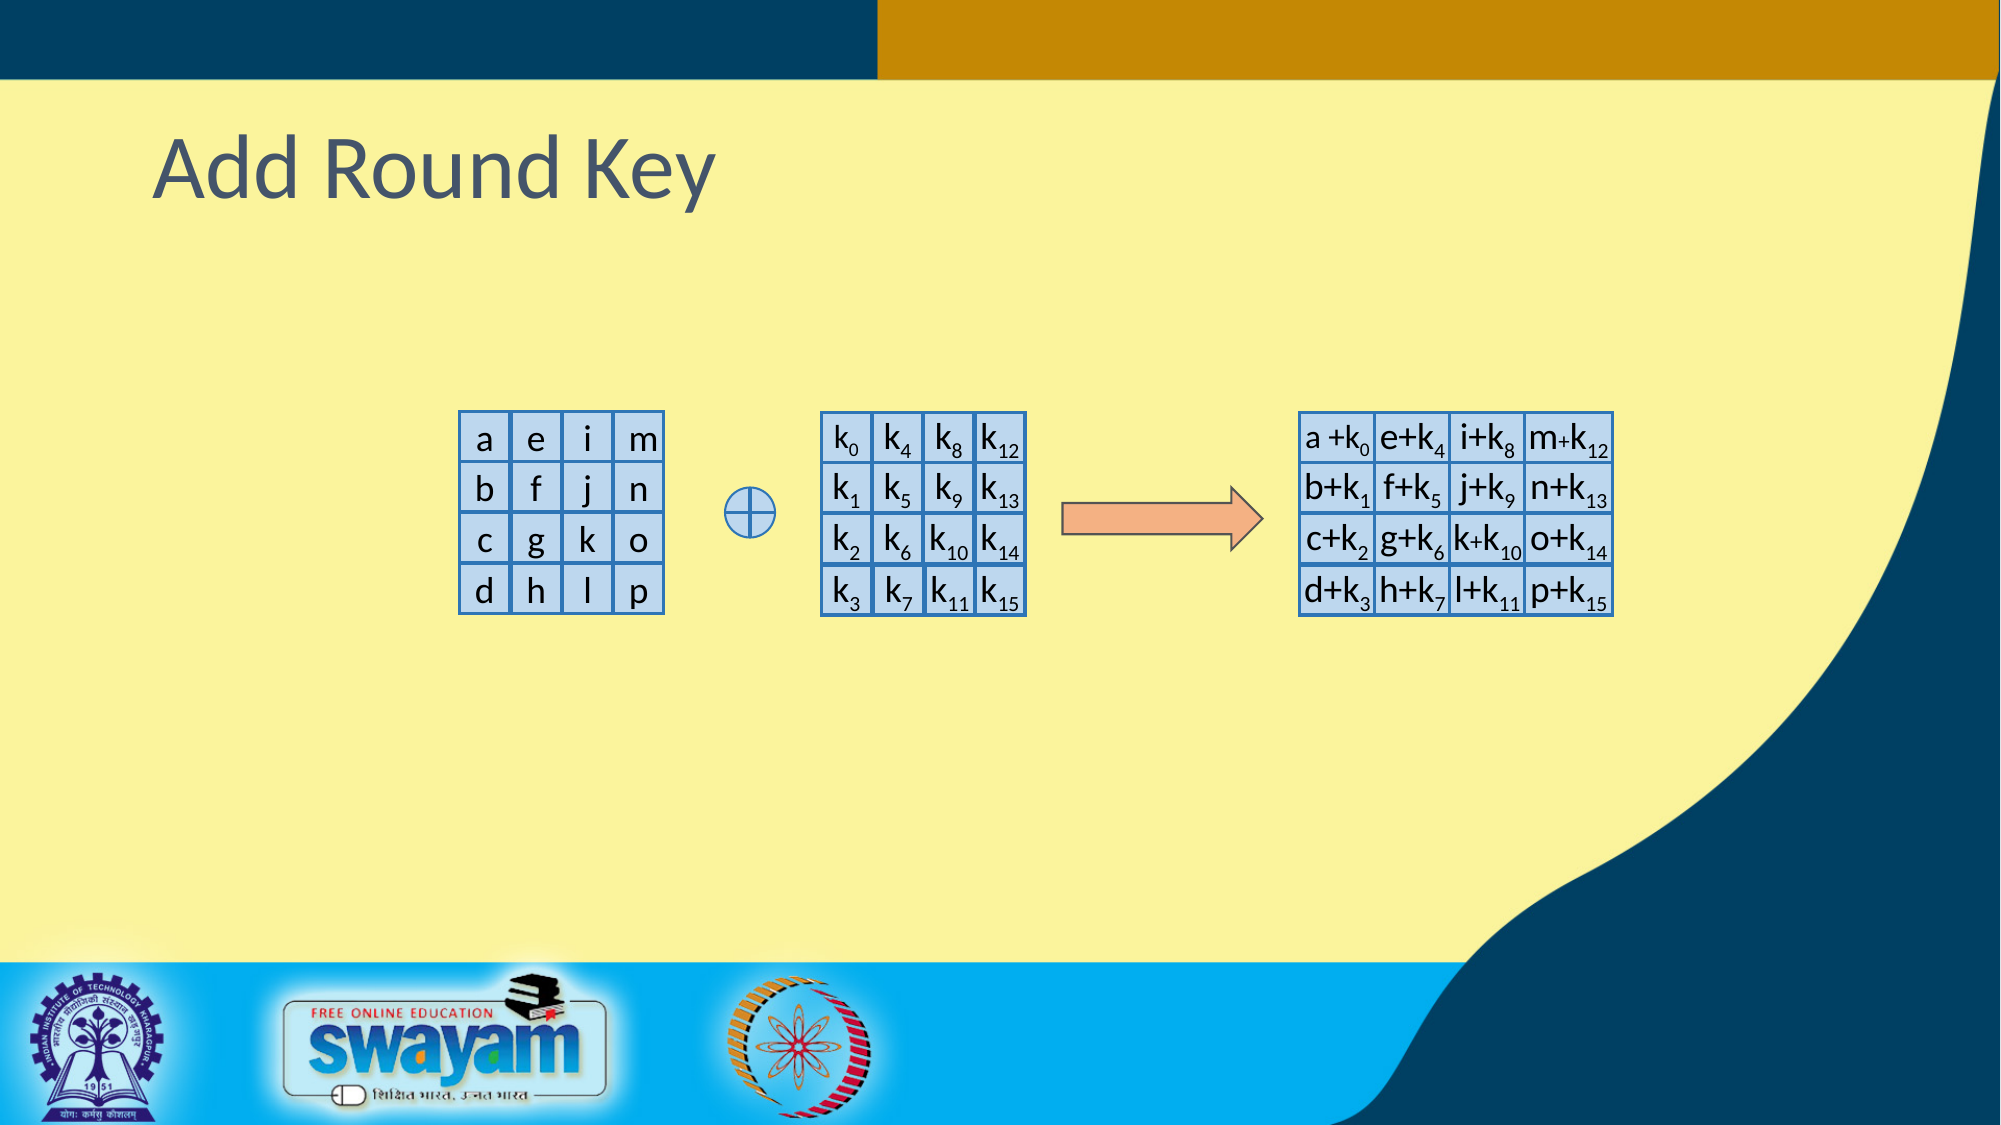

Add Round Key
a
e
i
m
k0
k4
k8
k12
a +k0
e+k4
i+k8
m+k12
b
f
j
n
k1
k5
k9
k13
b+k1
f+k5
j+k9
n+k13

c
g
k
o
k2
k6
k10
k14
c+k2
g+k6
k+k10
o+k14
d
h
l
p
k3
k7
k11
k15
d+k3
h+k7
l+k11
p+k15